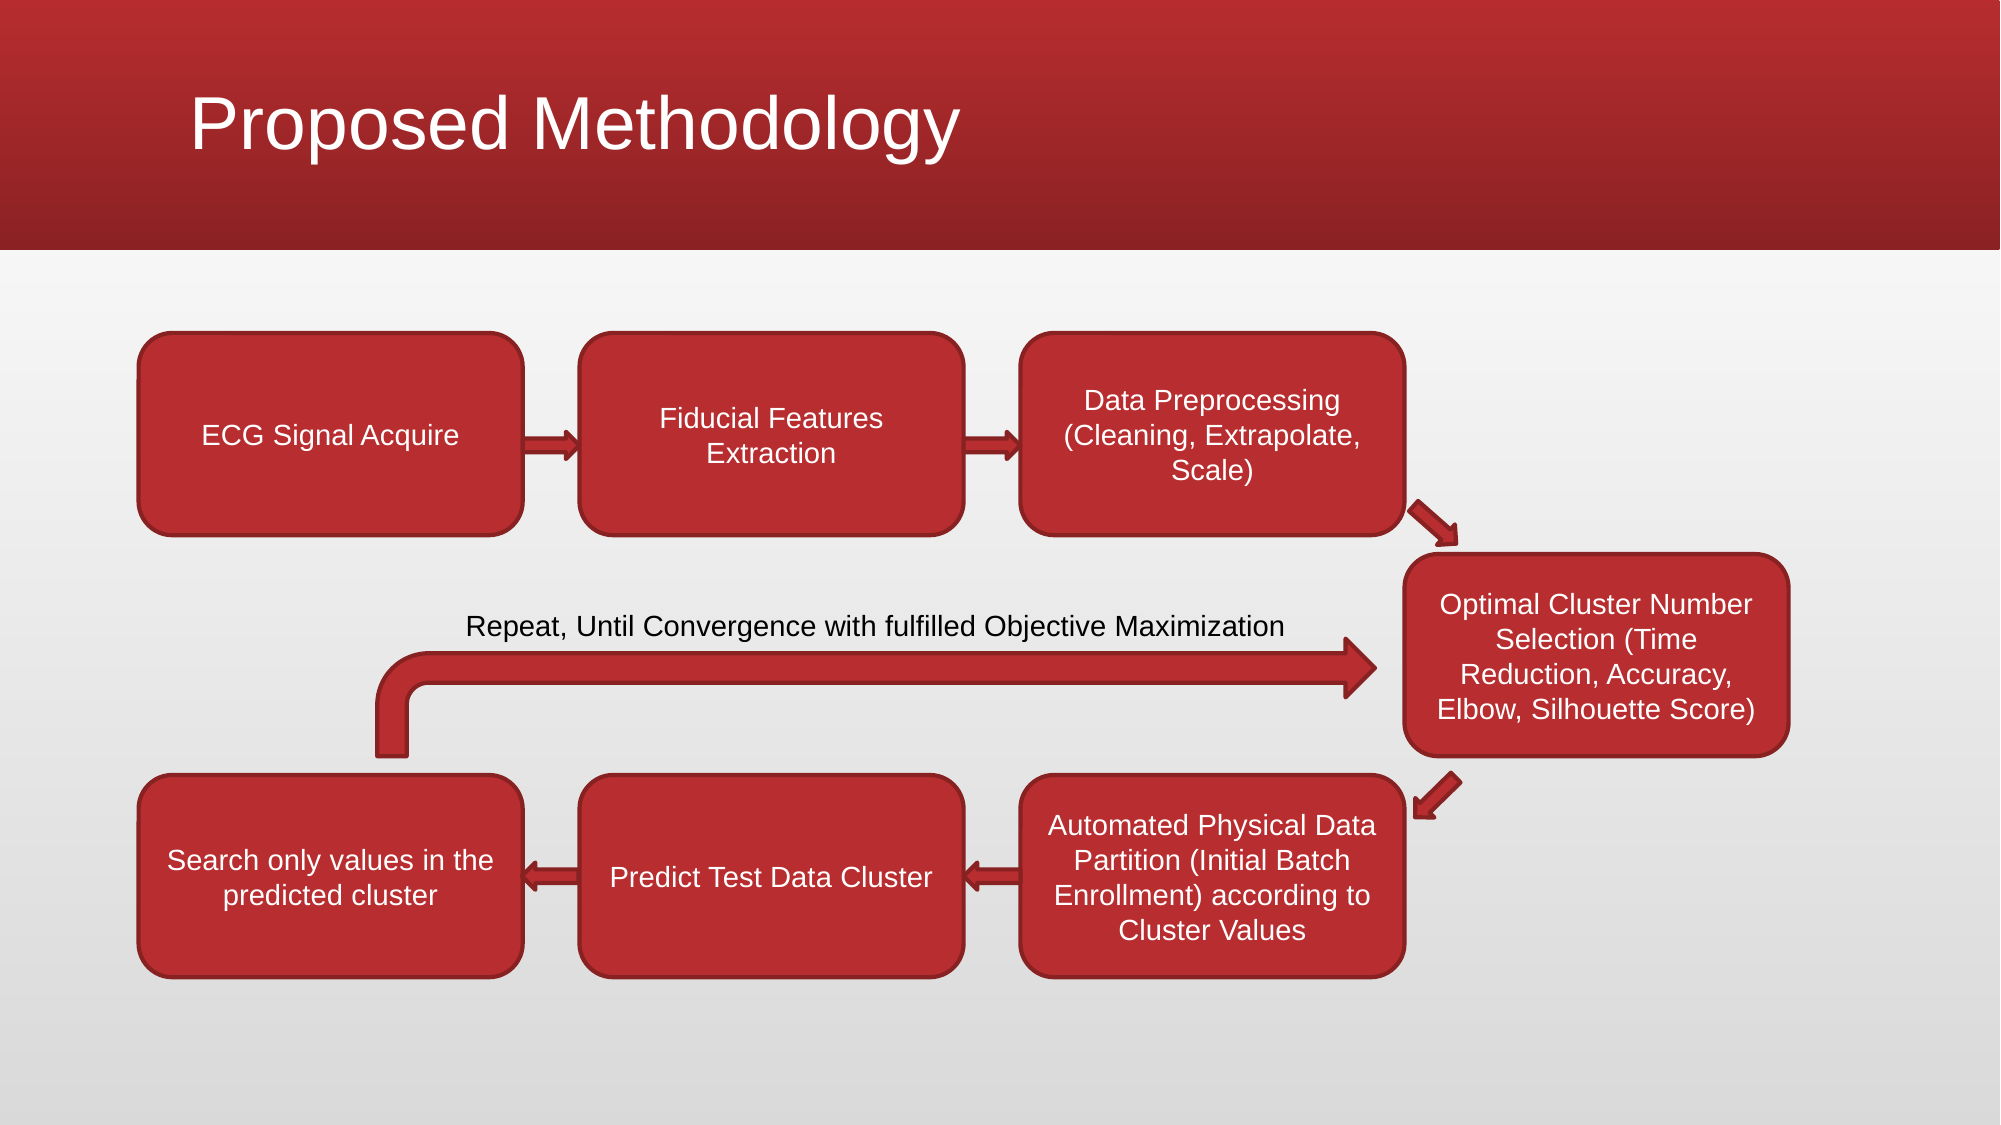

# Proposed Methodology
ECG Signal Acquire
Fiducial Features Extraction
Data Preprocessing (Cleaning, Extrapolate, Scale)

Optimal Cluster Number Selection (Time Reduction, Accuracy, Elbow, Silhouette Score)
Repeat, Until Convergence with fulfilled Objective Maximization

Search only values in the predicted cluster
Predict Test Data Cluster
Automated Physical Data Partition (Initial Batch Enrollment) according to Cluster Values